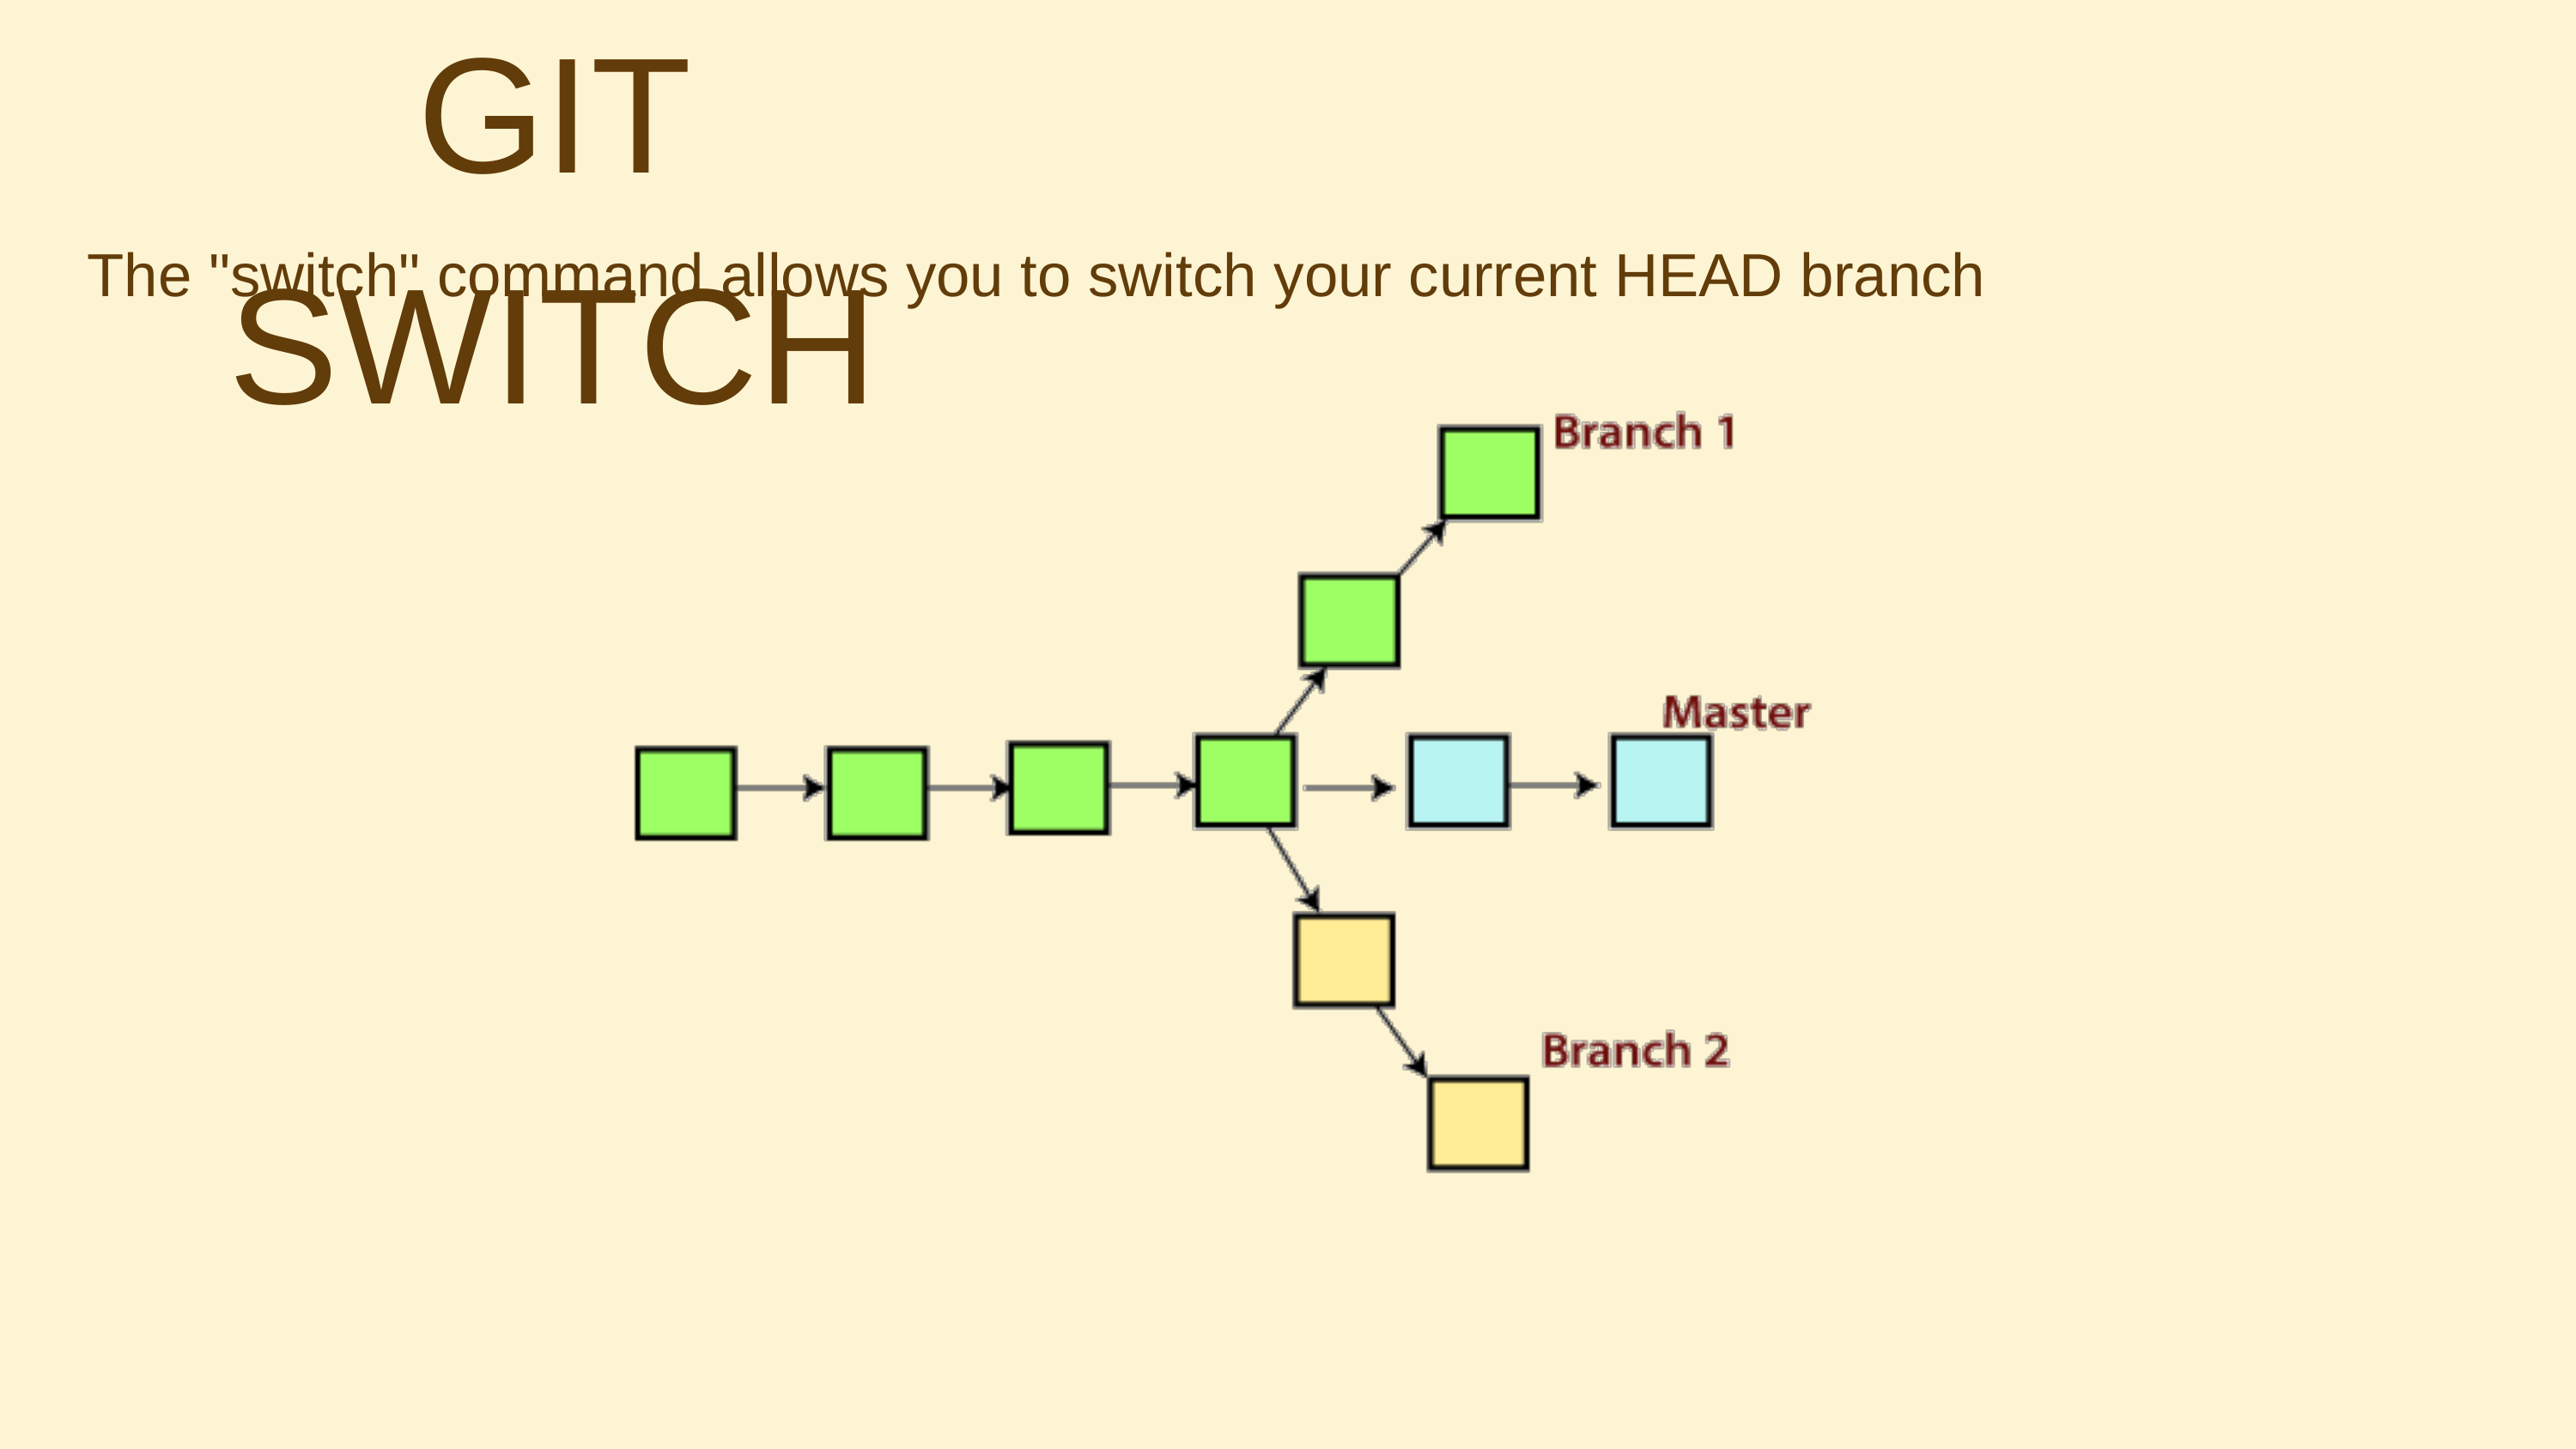

GIT SWITCH
The "switch" command allows you to switch your current HEAD branch